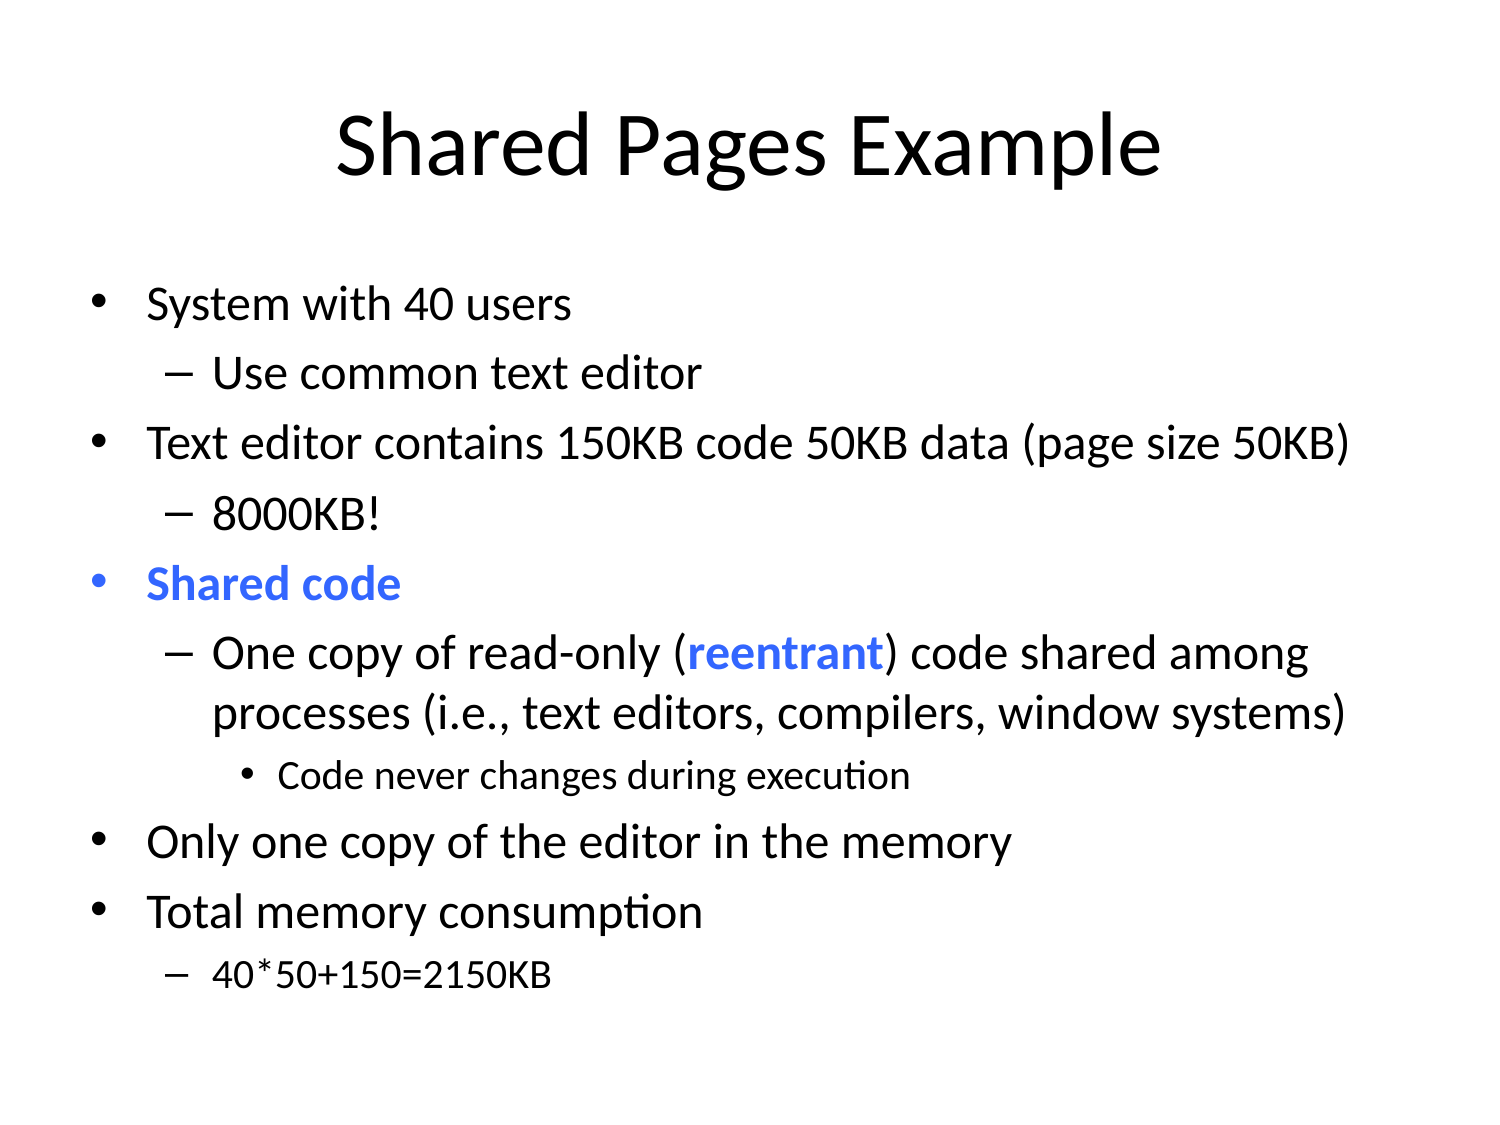

# Shared Pages Example
System with 40 users
Use common text editor
Text editor contains 150KB code 50KB data (page size 50KB)
8000KB!
Shared code
One copy of read-only (reentrant) code shared among processes (i.e., text editors, compilers, window systems)
Code never changes during execution
Only one copy of the editor in the memory
Total memory consumption
40*50+150=2150KB